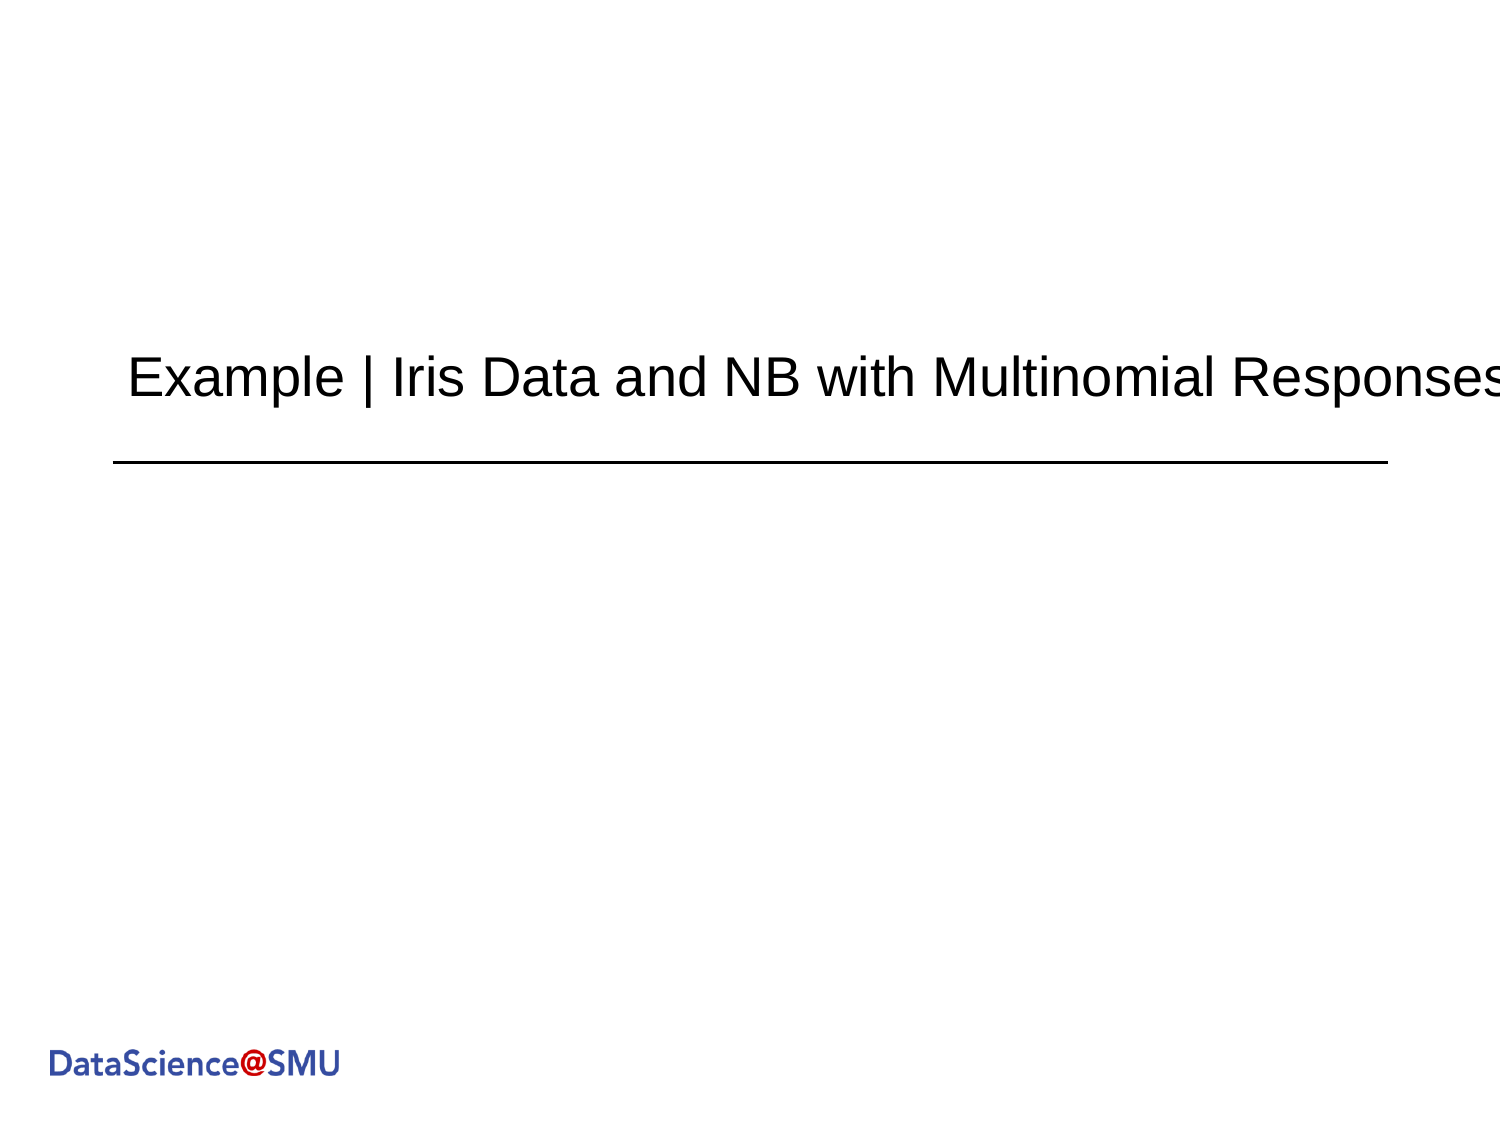

# Example | Iris Data and NB with Multinomial Responses